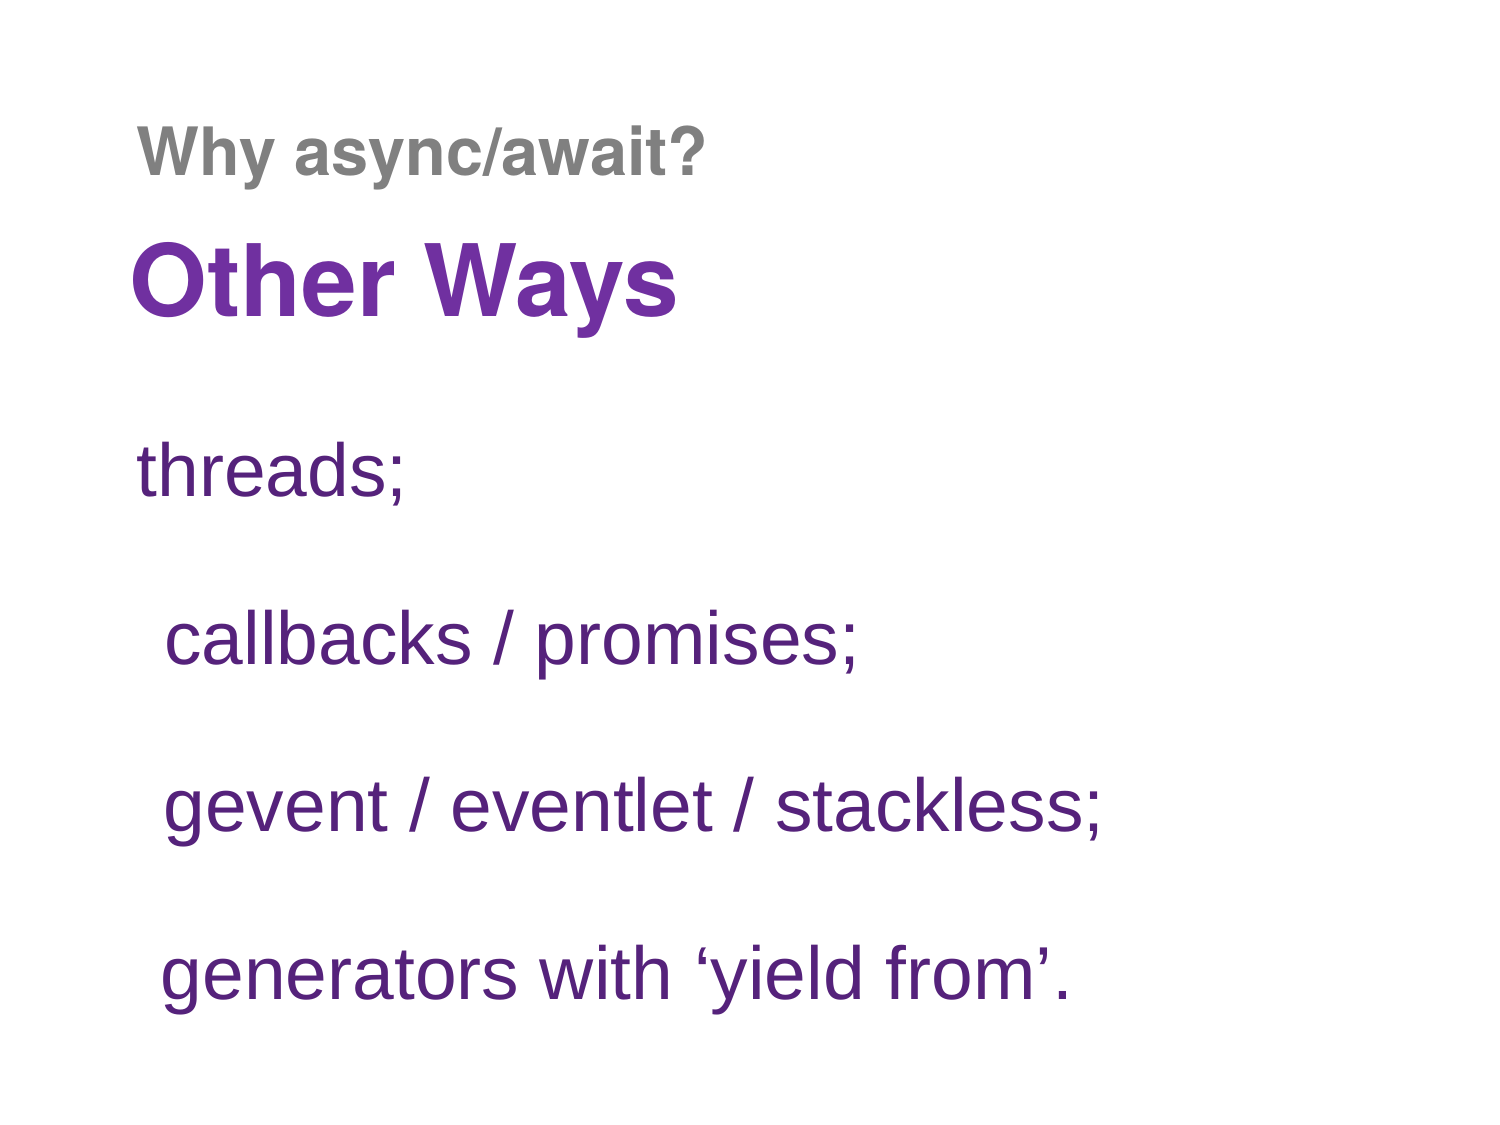

Why async/await?
Other Ways
threads;
callbacks / promises;
gevent / eventlet / stackless;
generators with ‘yield from’.